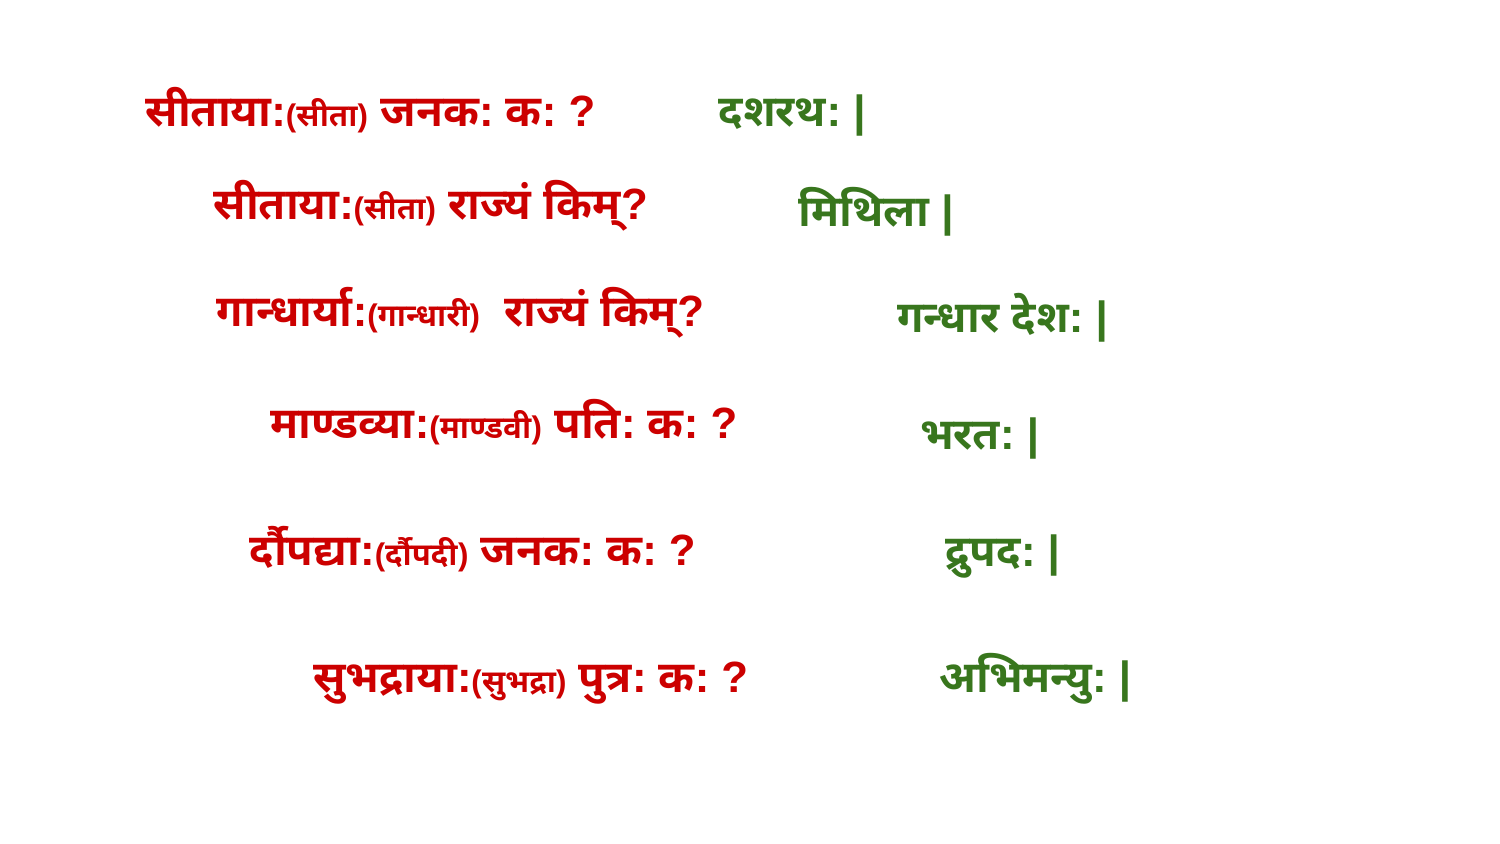

सीताया:(सीता) जनक: क: ?
दशरथ: |
सीताया:(सीता) राज्यं किम्?
मिथिला |
गान्धार्या:(गान्धारी)  राज्यं किम्?
गन्धार देश: |
माण्डव्या:(माण्डवी) पति: क: ?
भरत: |
 र्दौपद्या:(र्दौपदी) जनक: क: ?
द्रुपद: |
सुभद्राया:(सुभद्रा) पुत्र: क: ?
अभिमन्यु: |